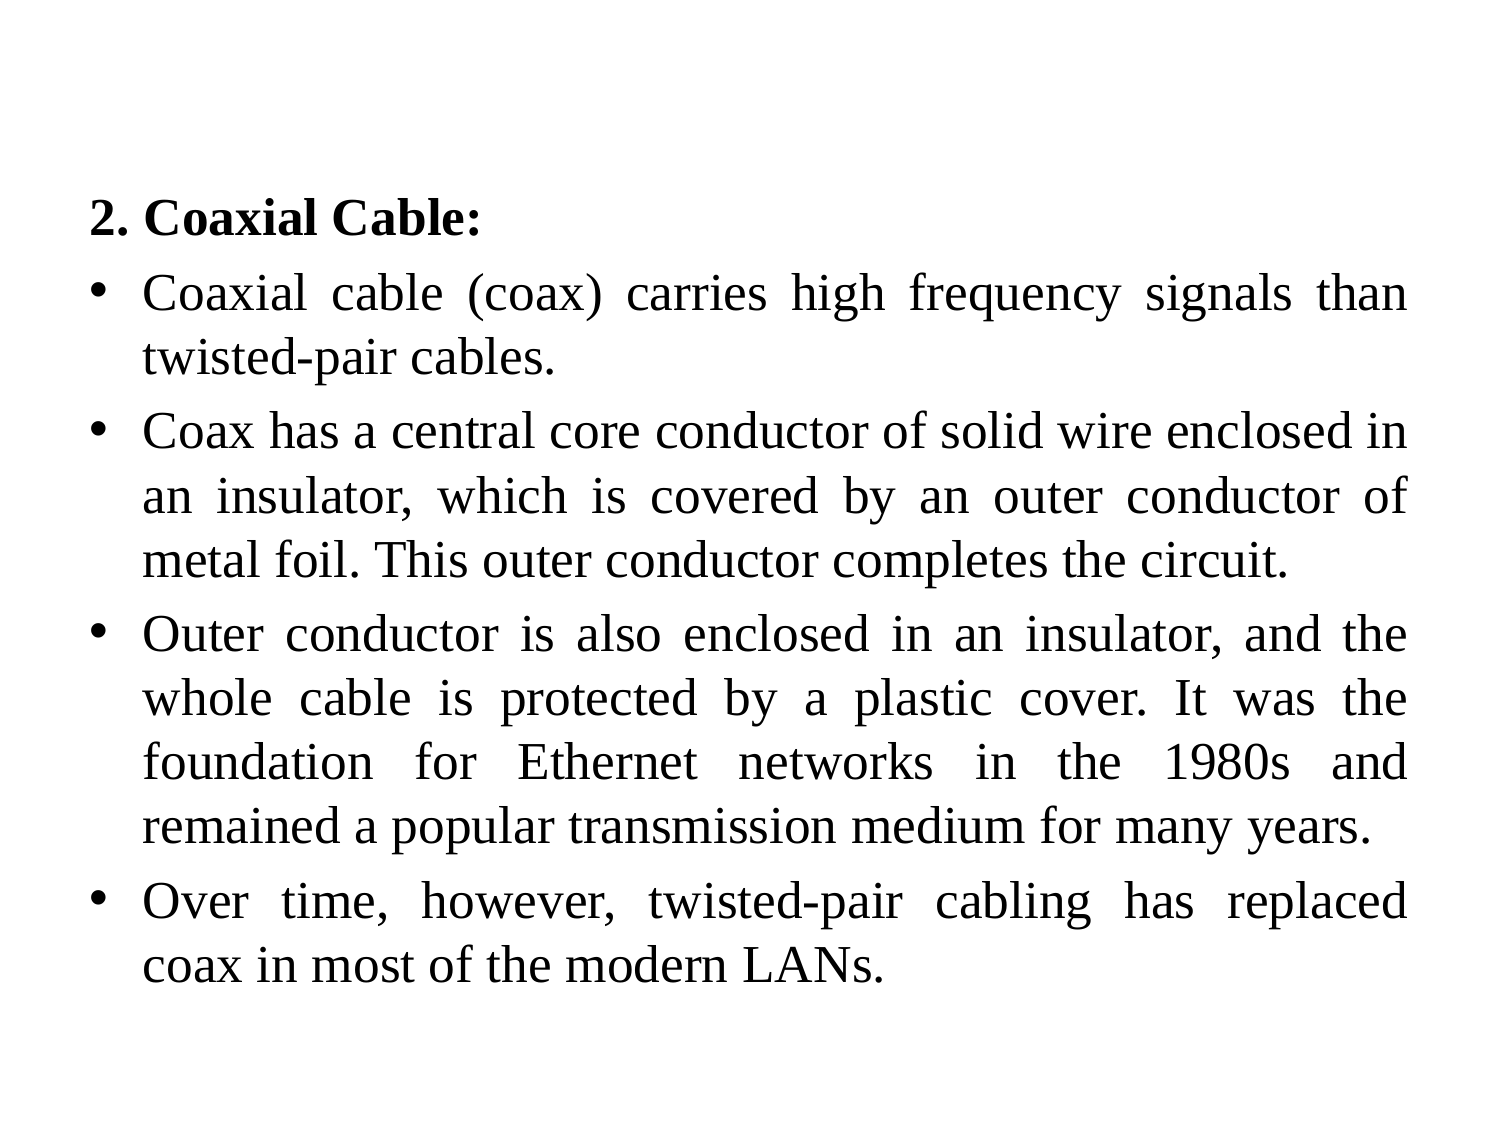

#
2. Coaxial Cable:
Coaxial cable (coax) carries high frequency signals than twisted-pair cables.
Coax has a central core conductor of solid wire enclosed in an insulator, which is covered by an outer conductor of metal foil. This outer conductor completes the circuit.
Outer conductor is also enclosed in an insulator, and the whole cable is protected by a plastic cover. It was the foundation for Ethernet networks in the 1980s and remained a popular transmission medium for many years.
Over time, however, twisted-pair cabling has replaced coax in most of the modern LANs.